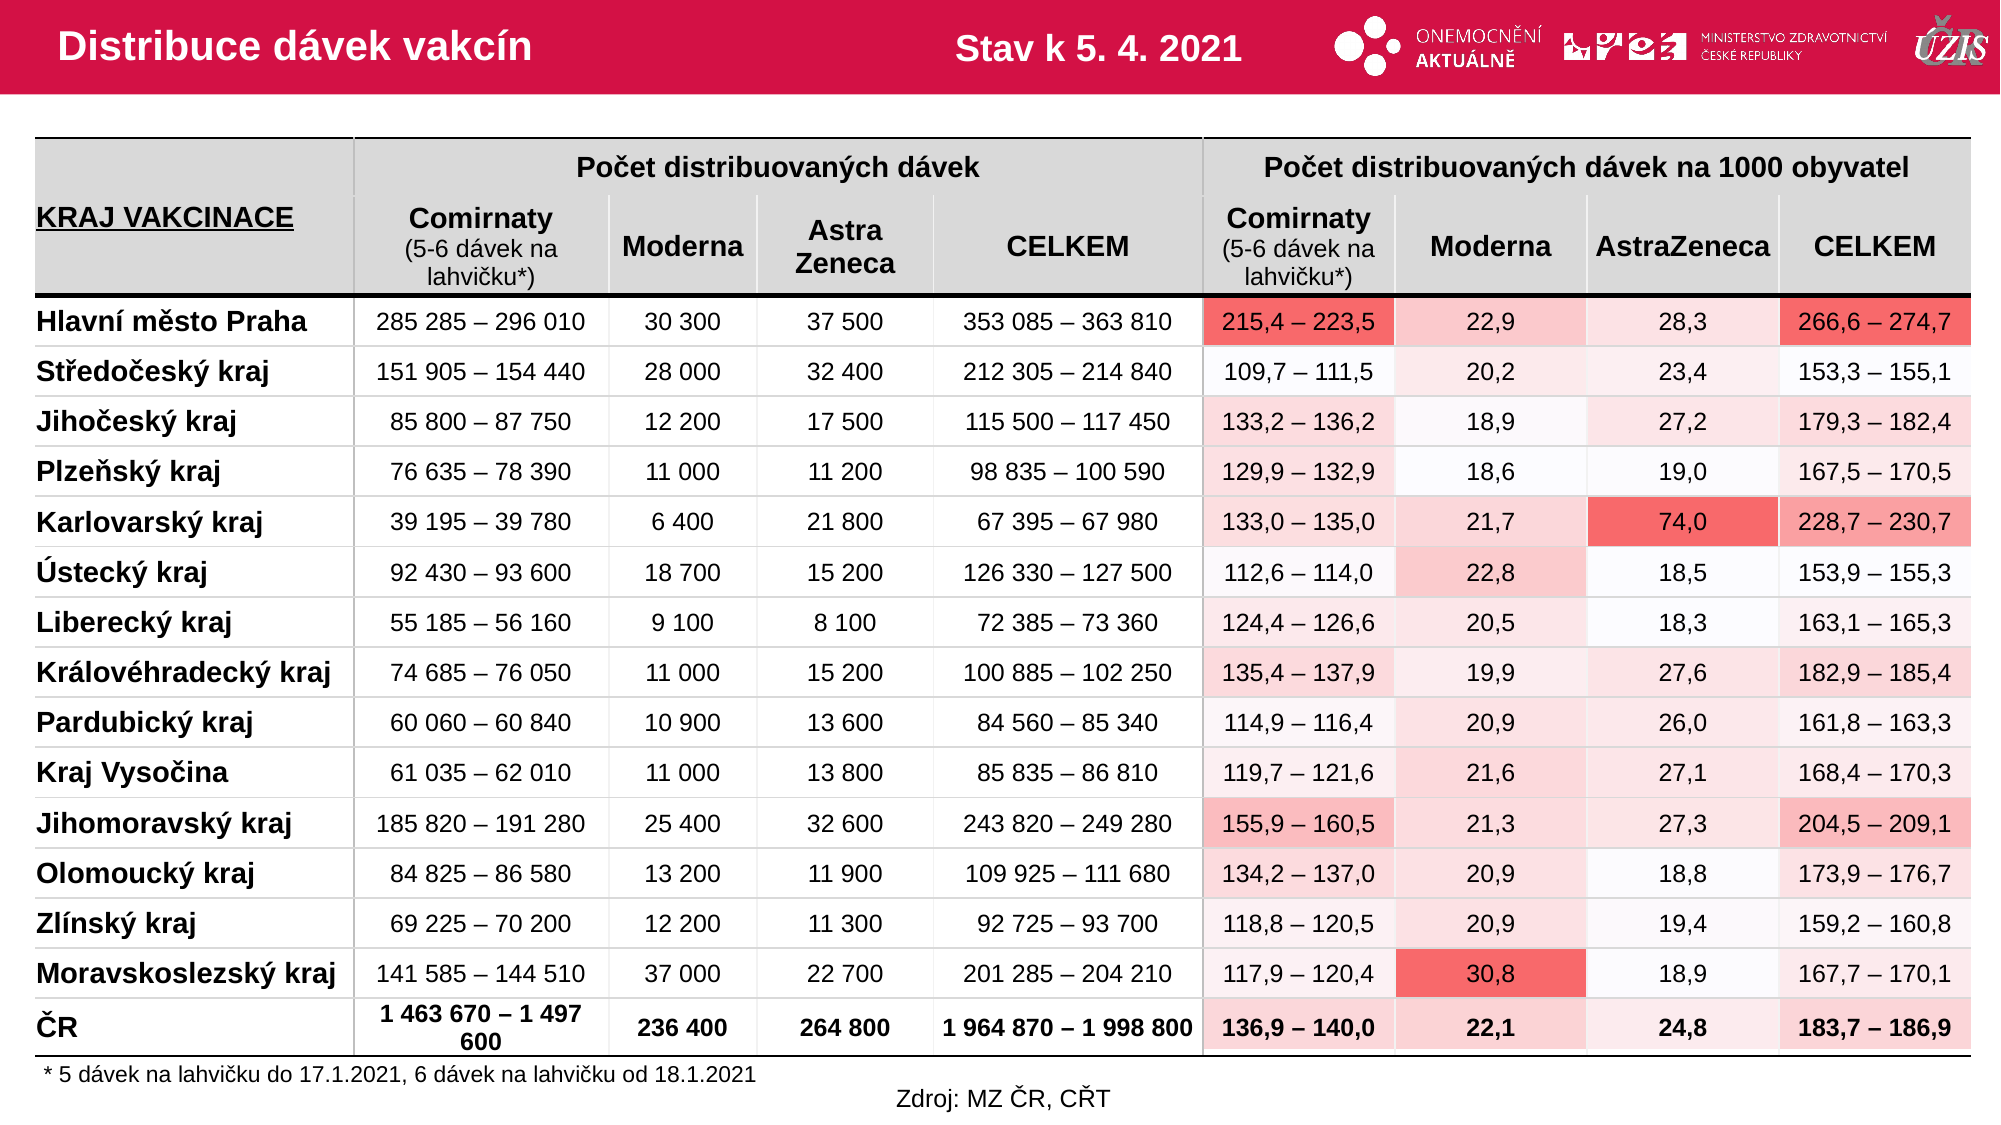

# Distribuce dávek vakcín
Stav k 5. 4. 2021
| KRAJ VAKCINACE | Počet distribuovaných dávek |  |  |  | Počet distribuovaných dávek na 1000 obyvatel |  |  |  |
| --- | --- | --- | --- | --- | --- | --- | --- | --- |
|  | Comirnaty (5-6 dávek na lahvičku\*) | Moderna | Astra Zeneca | CELKEM | Comirnaty (5-6 dávek na lahvičku\*) | Moderna | AstraZeneca | CELKEM |
| Hlavní město Praha | 285 285 – 296 010 | 30 300 | 37 500 | 353 085 – 363 810 | 215,4 – 223,5 | 22,9 | 28,3 | 266,6 – 274,7 |
| Středočeský kraj | 151 905 – 154 440 | 28 000 | 32 400 | 212 305 – 214 840 | 109,7 – 111,5 | 20,2 | 23,4 | 153,3 – 155,1 |
| Jihočeský kraj | 85 800 – 87 750 | 12 200 | 17 500 | 115 500 – 117 450 | 133,2 – 136,2 | 18,9 | 27,2 | 179,3 – 182,4 |
| Plzeňský kraj | 76 635 – 78 390 | 11 000 | 11 200 | 98 835 – 100 590 | 129,9 – 132,9 | 18,6 | 19,0 | 167,5 – 170,5 |
| Karlovarský kraj | 39 195 – 39 780 | 6 400 | 21 800 | 67 395 – 67 980 | 133,0 – 135,0 | 21,7 | 74,0 | 228,7 – 230,7 |
| Ústecký kraj | 92 430 – 93 600 | 18 700 | 15 200 | 126 330 – 127 500 | 112,6 – 114,0 | 22,8 | 18,5 | 153,9 – 155,3 |
| Liberecký kraj | 55 185 – 56 160 | 9 100 | 8 100 | 72 385 – 73 360 | 124,4 – 126,6 | 20,5 | 18,3 | 163,1 – 165,3 |
| Královéhradecký kraj | 74 685 – 76 050 | 11 000 | 15 200 | 100 885 – 102 250 | 135,4 – 137,9 | 19,9 | 27,6 | 182,9 – 185,4 |
| Pardubický kraj | 60 060 – 60 840 | 10 900 | 13 600 | 84 560 – 85 340 | 114,9 – 116,4 | 20,9 | 26,0 | 161,8 – 163,3 |
| Kraj Vysočina | 61 035 – 62 010 | 11 000 | 13 800 | 85 835 – 86 810 | 119,7 – 121,6 | 21,6 | 27,1 | 168,4 – 170,3 |
| Jihomoravský kraj | 185 820 – 191 280 | 25 400 | 32 600 | 243 820 – 249 280 | 155,9 – 160,5 | 21,3 | 27,3 | 204,5 – 209,1 |
| Olomoucký kraj | 84 825 – 86 580 | 13 200 | 11 900 | 109 925 – 111 680 | 134,2 – 137,0 | 20,9 | 18,8 | 173,9 – 176,7 |
| Zlínský kraj | 69 225 – 70 200 | 12 200 | 11 300 | 92 725 – 93 700 | 118,8 – 120,5 | 20,9 | 19,4 | 159,2 – 160,8 |
| Moravskoslezský kraj | 141 585 – 144 510 | 37 000 | 22 700 | 201 285 – 204 210 | 117,9 – 120,4 | 30,8 | 18,9 | 167,7 – 170,1 |
| ČR | 1 463 670 – 1 497 600 | 236 400 | 264 800 | 1 964 870 – 1 998 800 | 136,9 – 140,0 | 22,1 | 24,8 | 183,7 – 186,9 |
|  |  |  |  |
| --- | --- | --- | --- |
|  |  |  |  |
|  |  |  |  |
|  |  |  |  |
|  |  |  |  |
|  |  |  |  |
|  |  |  |  |
|  |  |  |  |
|  |  |  |  |
|  |  |  |  |
|  |  |  |  |
|  |  |  |  |
|  |  |  |  |
|  |  |  |  |
|  |  |  |  |
* 5 dávek na lahvičku do 17.1.2021, 6 dávek na lahvičku od 18.1.2021
Zdroj: MZ ČR, CŘT